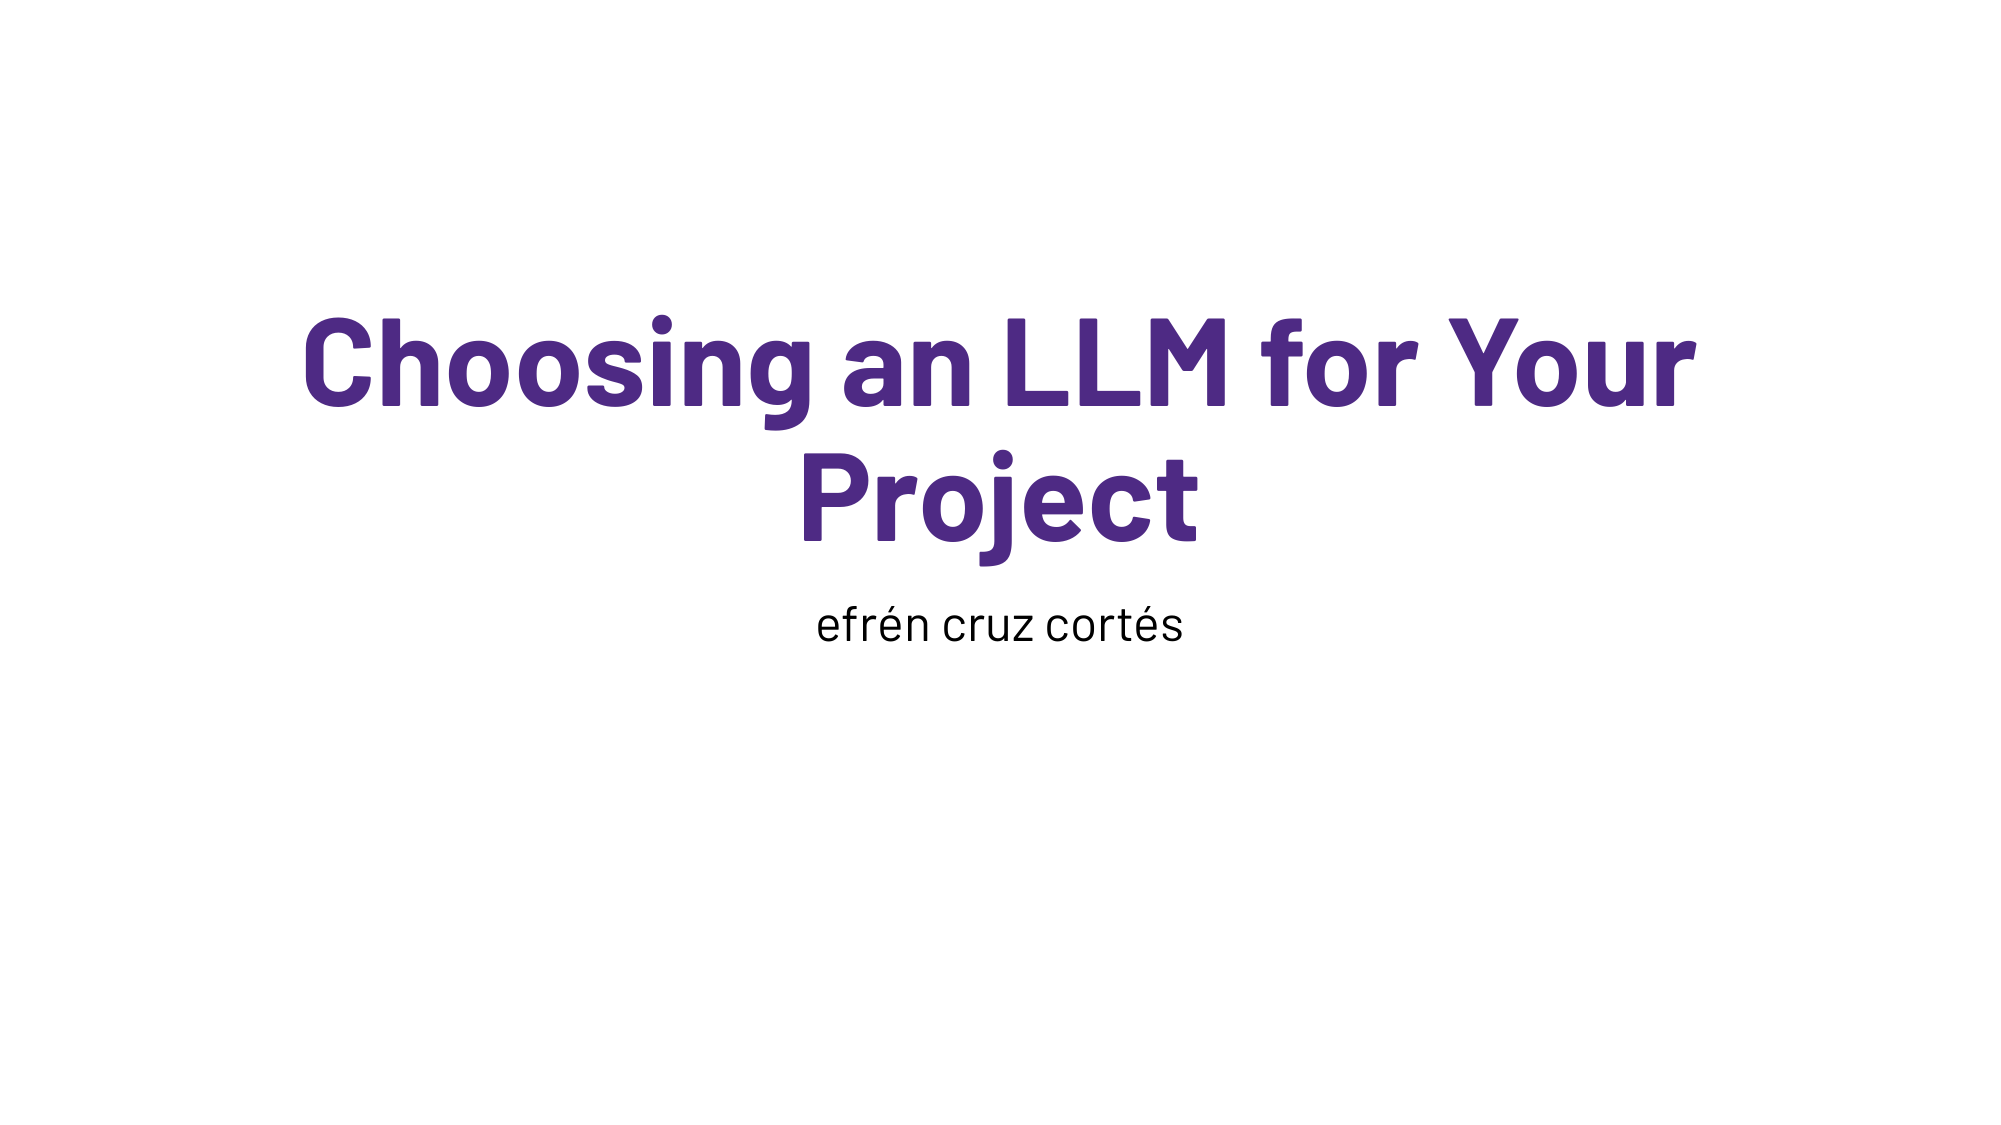

# Choosing an LLM for Your Project
efrén cruz cortés